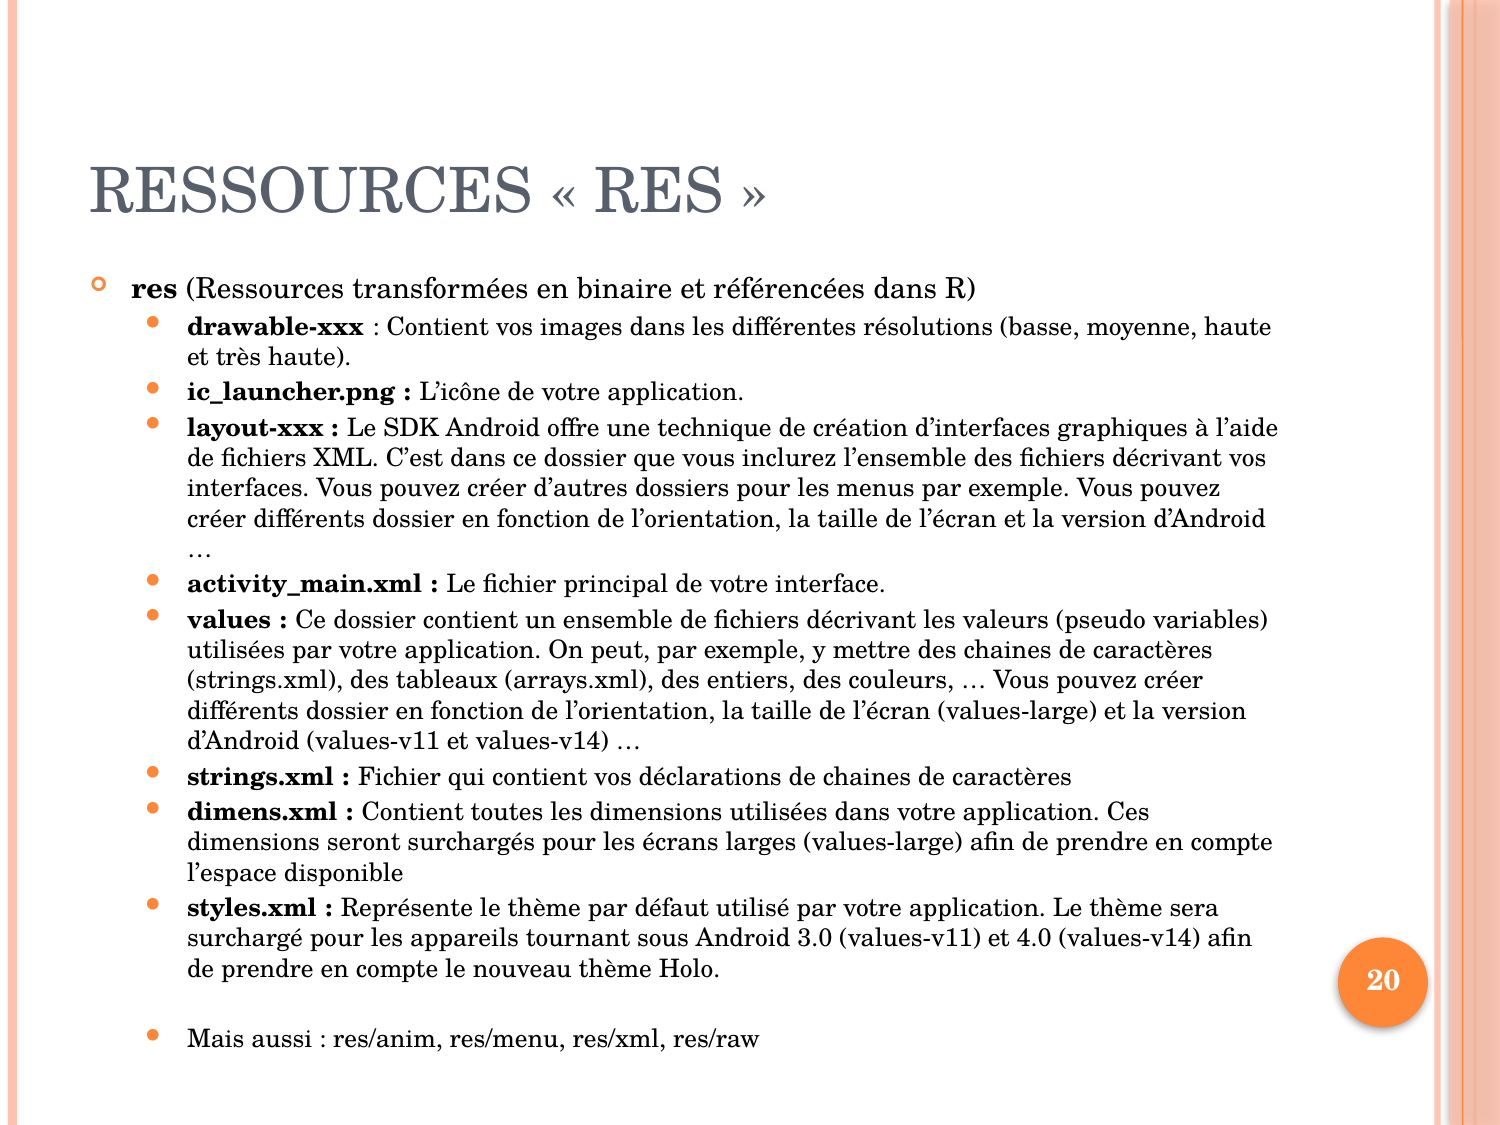

# ressources « res »
res (Ressources transformées en binaire et référencées dans R)
drawable-xxx : Contient vos images dans les différentes résolutions (basse, moyenne, haute et très haute).
ic_launcher.png : L’icône de votre application.
layout-xxx : Le SDK Android offre une technique de création d’interfaces graphiques à l’aide de fichiers XML. C’est dans ce dossier que vous inclurez l’ensemble des fichiers décrivant vos interfaces. Vous pouvez créer d’autres dossiers pour les menus par exemple. Vous pouvez créer différents dossier en fonction de l’orientation, la taille de l’écran et la version d’Android …
activity_main.xml : Le fichier principal de votre interface.
values : Ce dossier contient un ensemble de fichiers décrivant les valeurs (pseudo variables) utilisées par votre application. On peut, par exemple, y mettre des chaines de caractères (strings.xml), des tableaux (arrays.xml), des entiers, des couleurs, … Vous pouvez créer différents dossier en fonction de l’orientation, la taille de l’écran (values-large) et la version d’Android (values-v11 et values-v14) …
strings.xml : Fichier qui contient vos déclarations de chaines de caractères
dimens.xml : Contient toutes les dimensions utilisées dans votre application. Ces dimensions seront surchargés pour les écrans larges (values-large) afin de prendre en compte l’espace disponible
styles.xml : Représente le thème par défaut utilisé par votre application. Le thème sera surchargé pour les appareils tournant sous Android 3.0 (values-v11) et 4.0 (values-v14) afin de prendre en compte le nouveau thème Holo.

Mais aussi : res/anim, res/menu, res/xml, res/raw
20